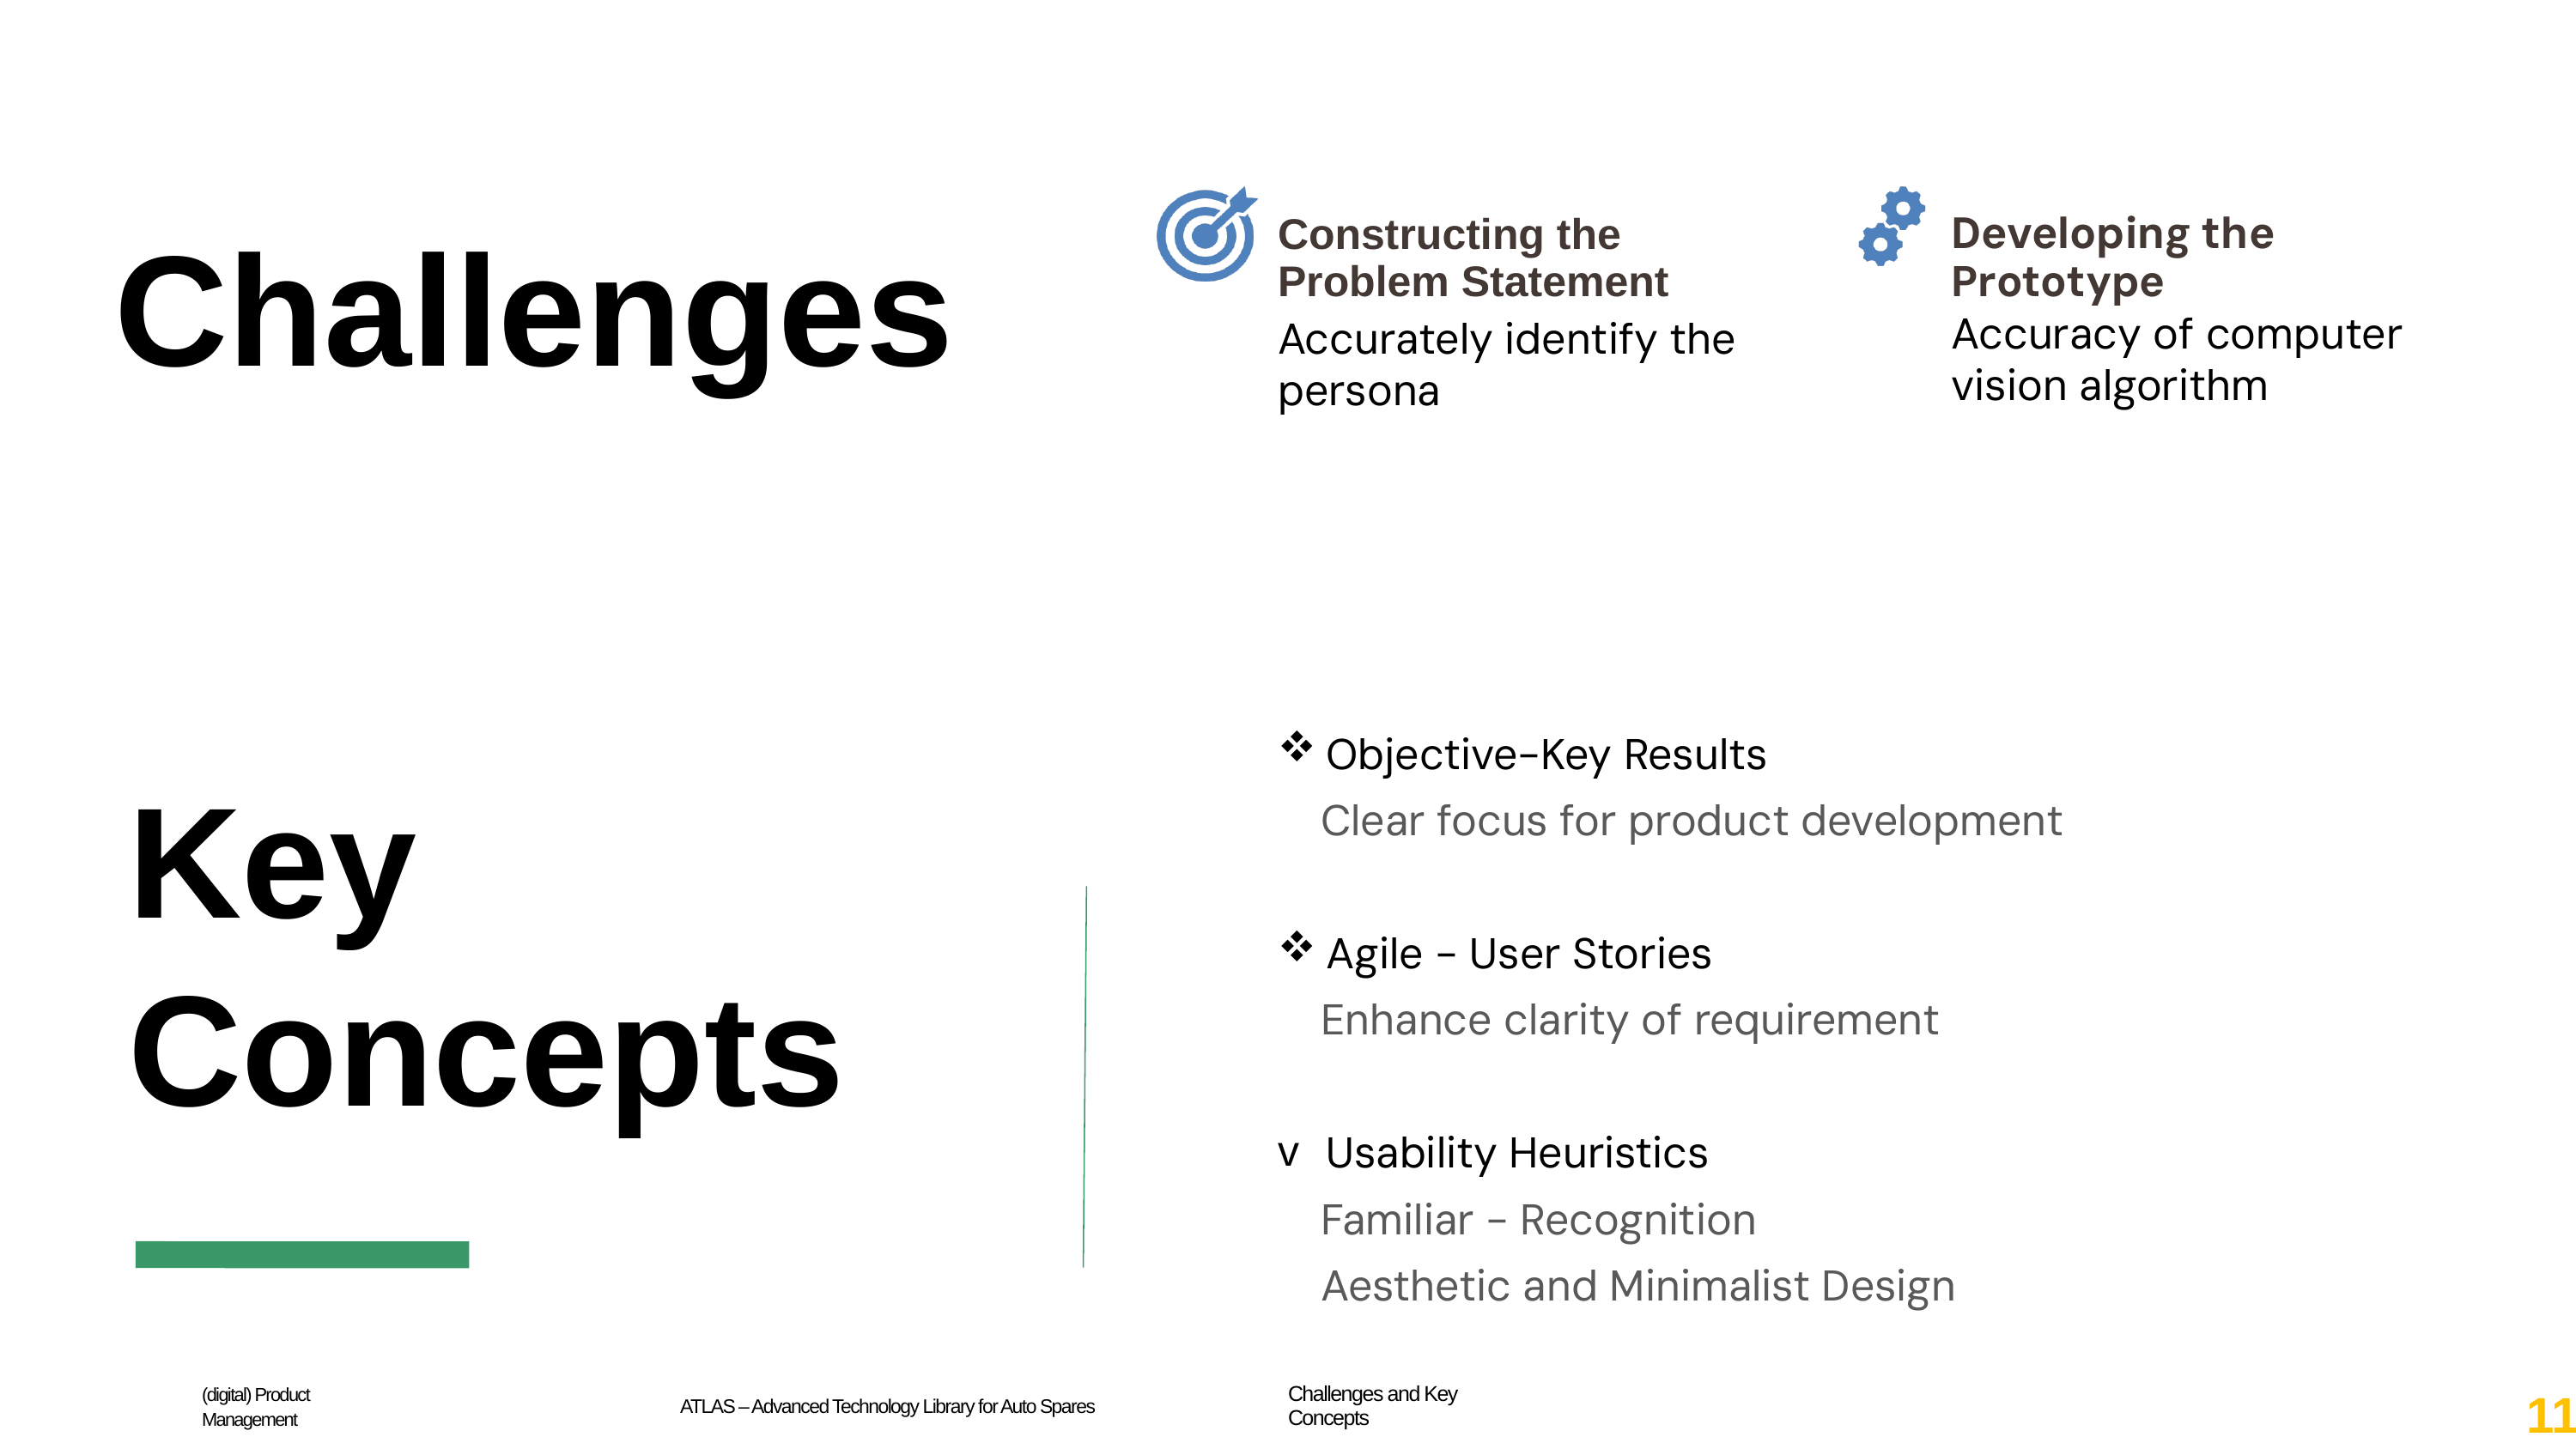

Challenges

Developing the Prototype
Constructing the Problem Statement
Accuracy of computer vision algorithm
Accurately identify the persona
Objective-Key Results
 Clear focus for product development

Agile - User Stories
 Enhance clarity of requirement

Usability Heuristics
 Familiar - Recognition
 Aesthetic and Minimalist Design

Key Concepts

Challenges and Key Concepts
11
(digital) Product Management
ATLAS – Advanced Technology Library for Auto Spares